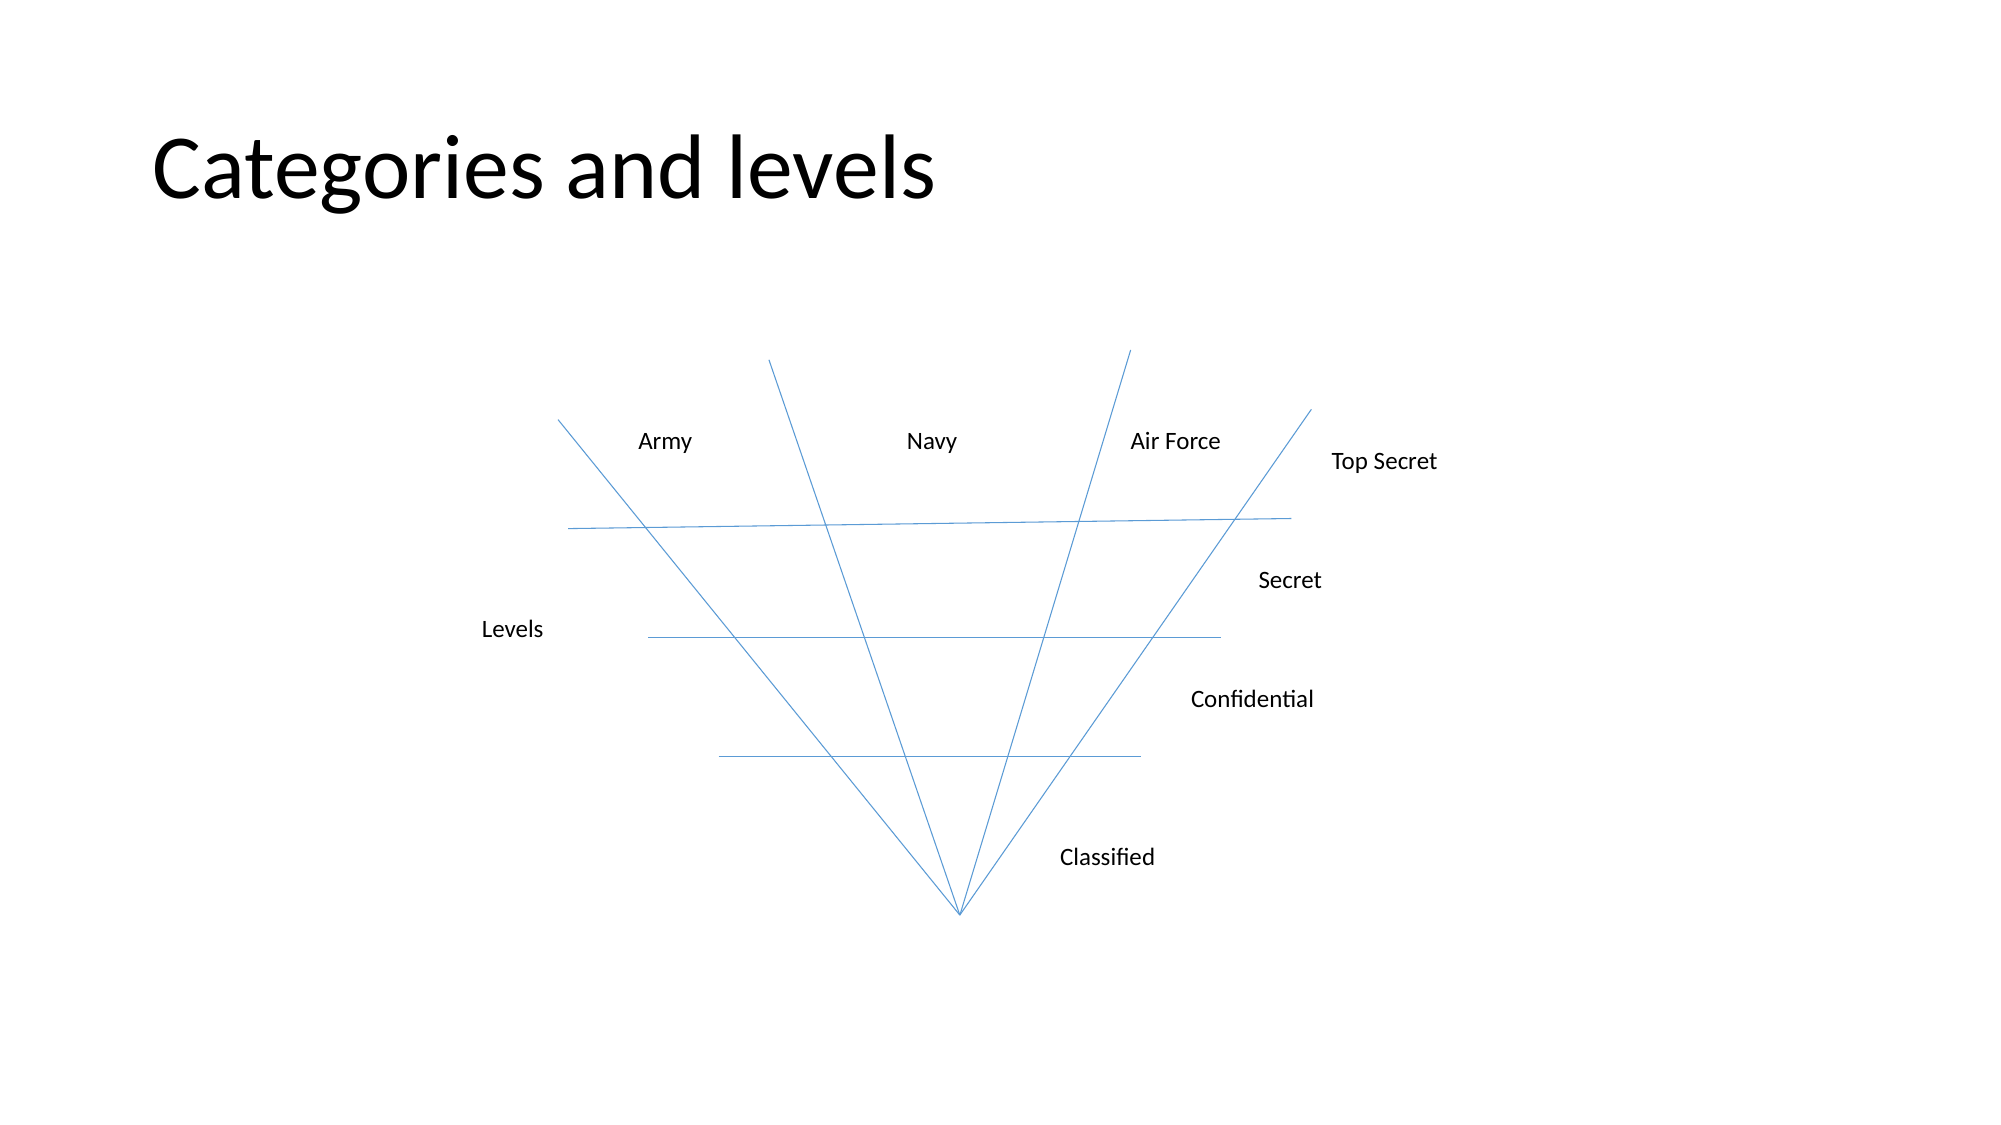

# Categories and levels

Army
          Navy
Air Force
Top Secret
   Secret
      Levels
Confidential
Classified